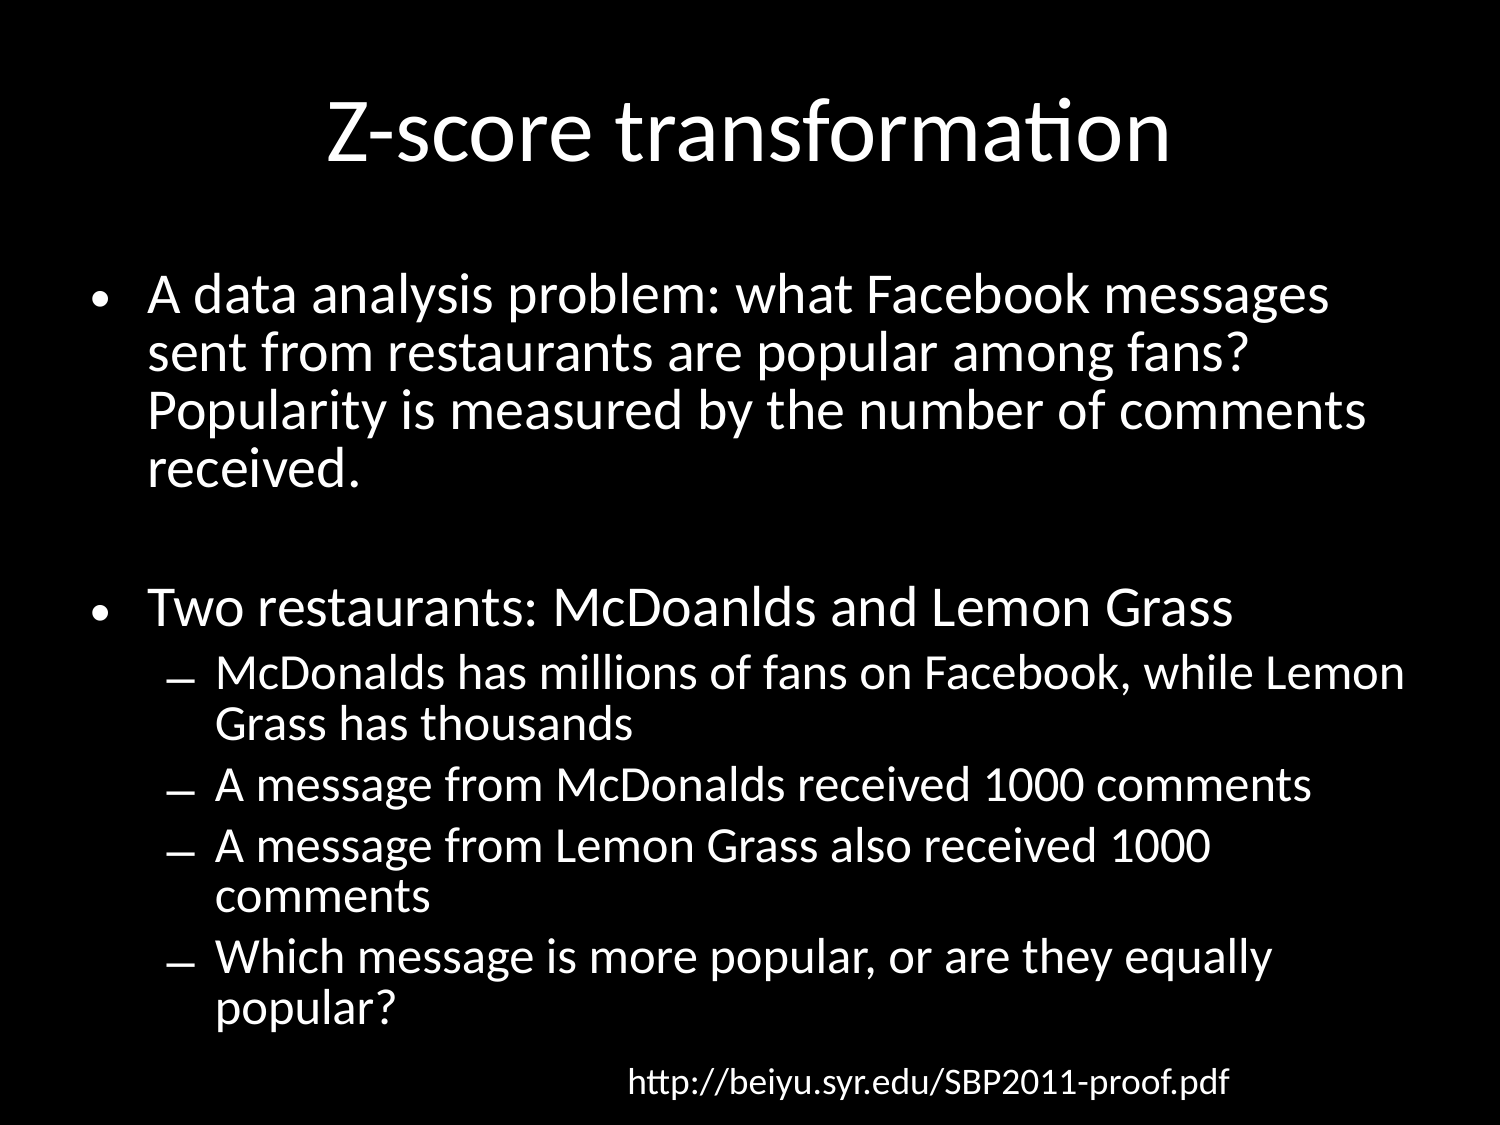

# Z-score transformation
A data analysis problem: what Facebook messages sent from restaurants are popular among fans? Popularity is measured by the number of comments received.

Two restaurants: McDoanlds and Lemon Grass
McDonalds has millions of fans on Facebook, while Lemon Grass has thousands
A message from McDonalds received 1000 comments
A message from Lemon Grass also received 1000 comments
Which message is more popular, or are they equally popular?

http://beiyu.syr.edu/SBP2011-proof.pdf